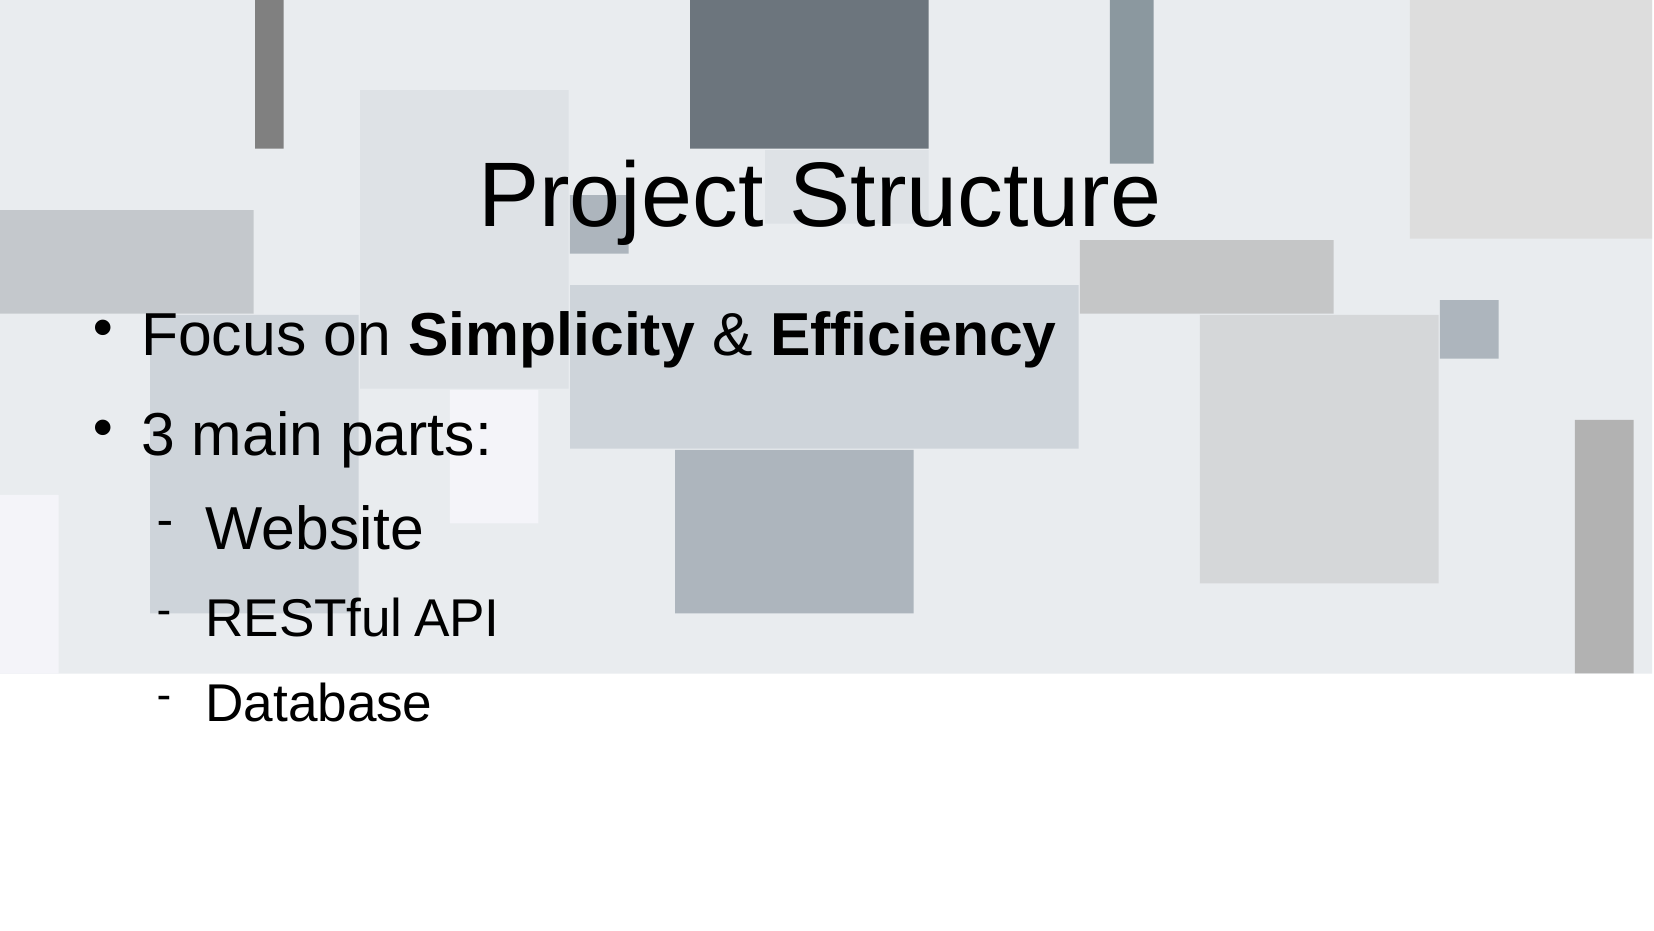

# Project Structure
Focus on Simplicity & Efficiency
3 main parts:
Website
RESTful API
Database